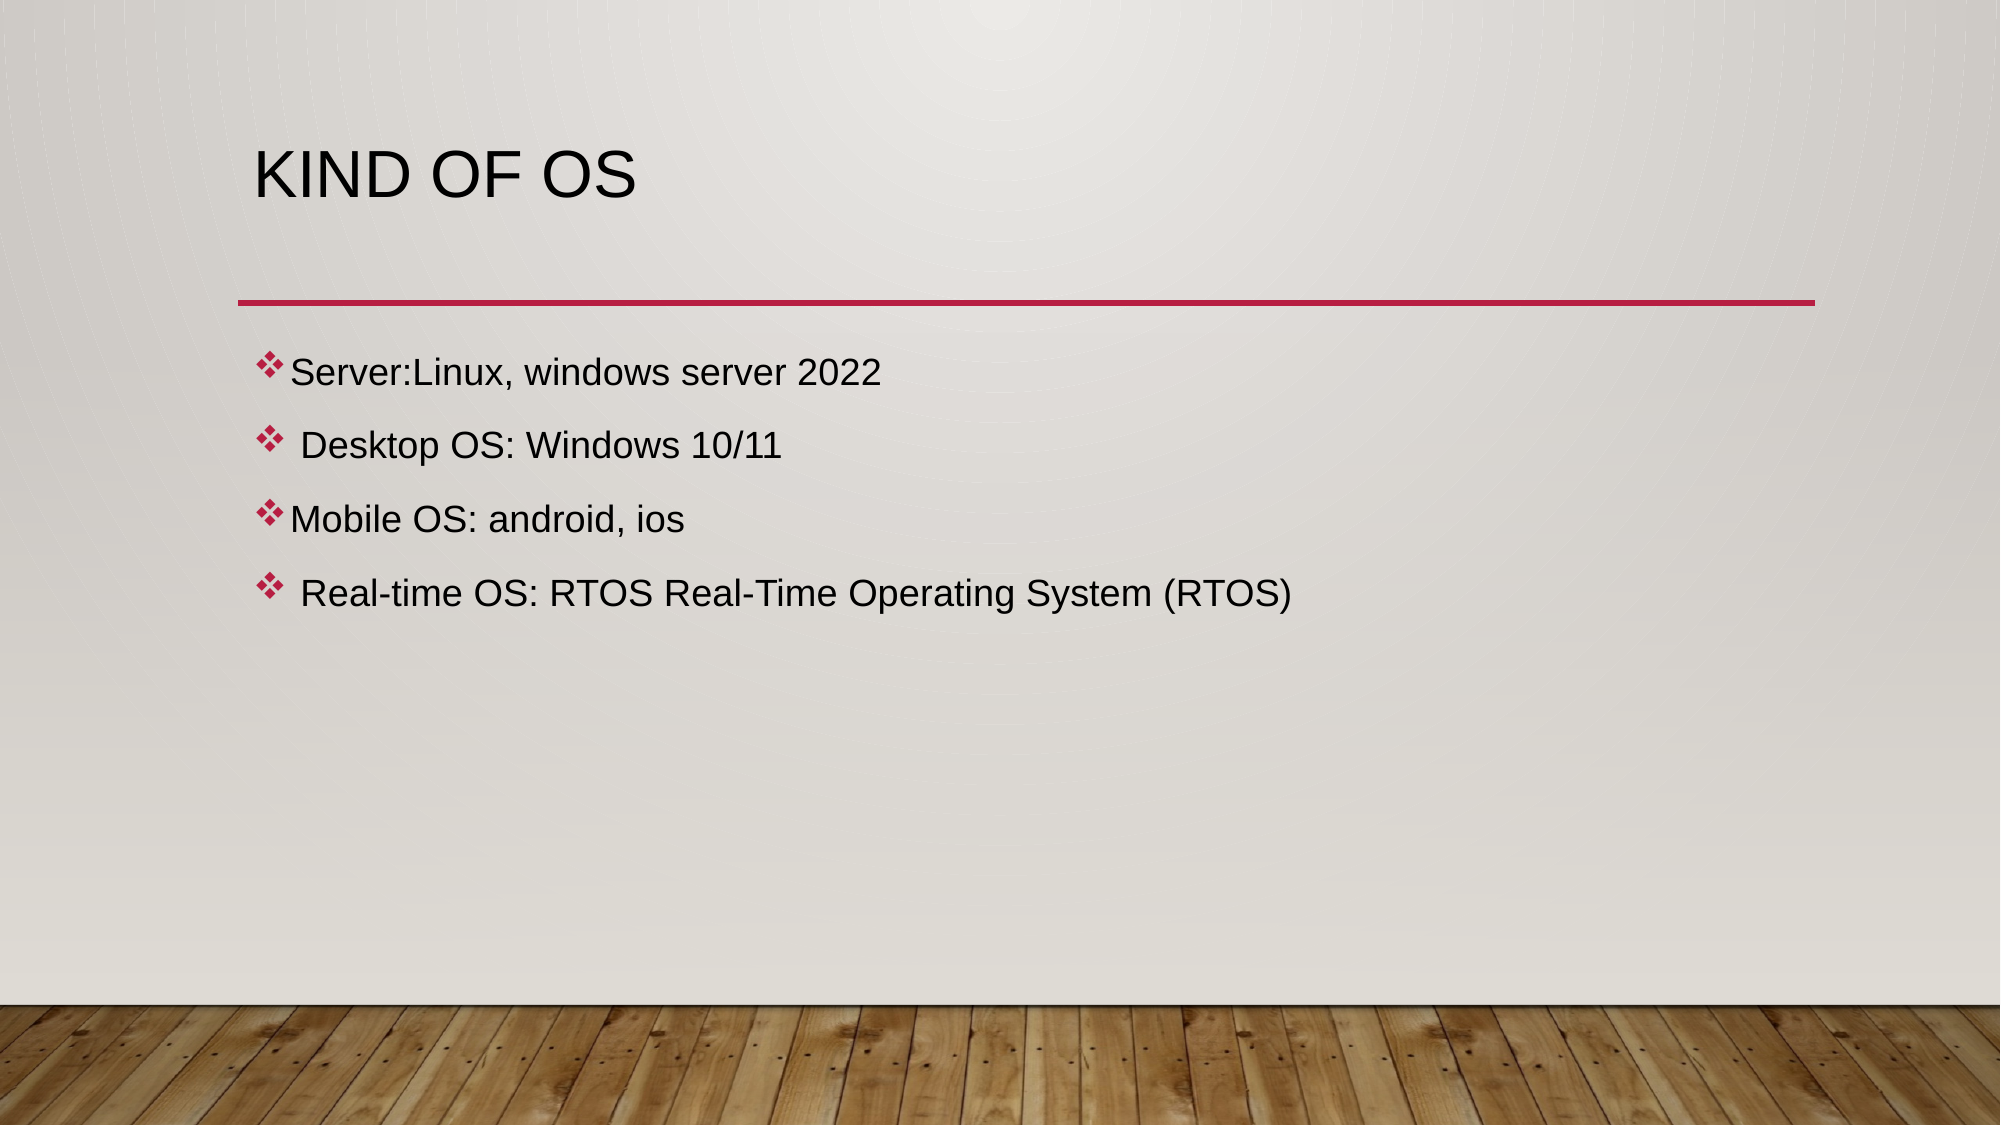

# KIND OF OS
Server:Linux, windows server 2022
 Desktop OS: Windows 10/11
Mobile OS: android, ios
 Real-time OS: RTOS Real-Time Operating System (RTOS)